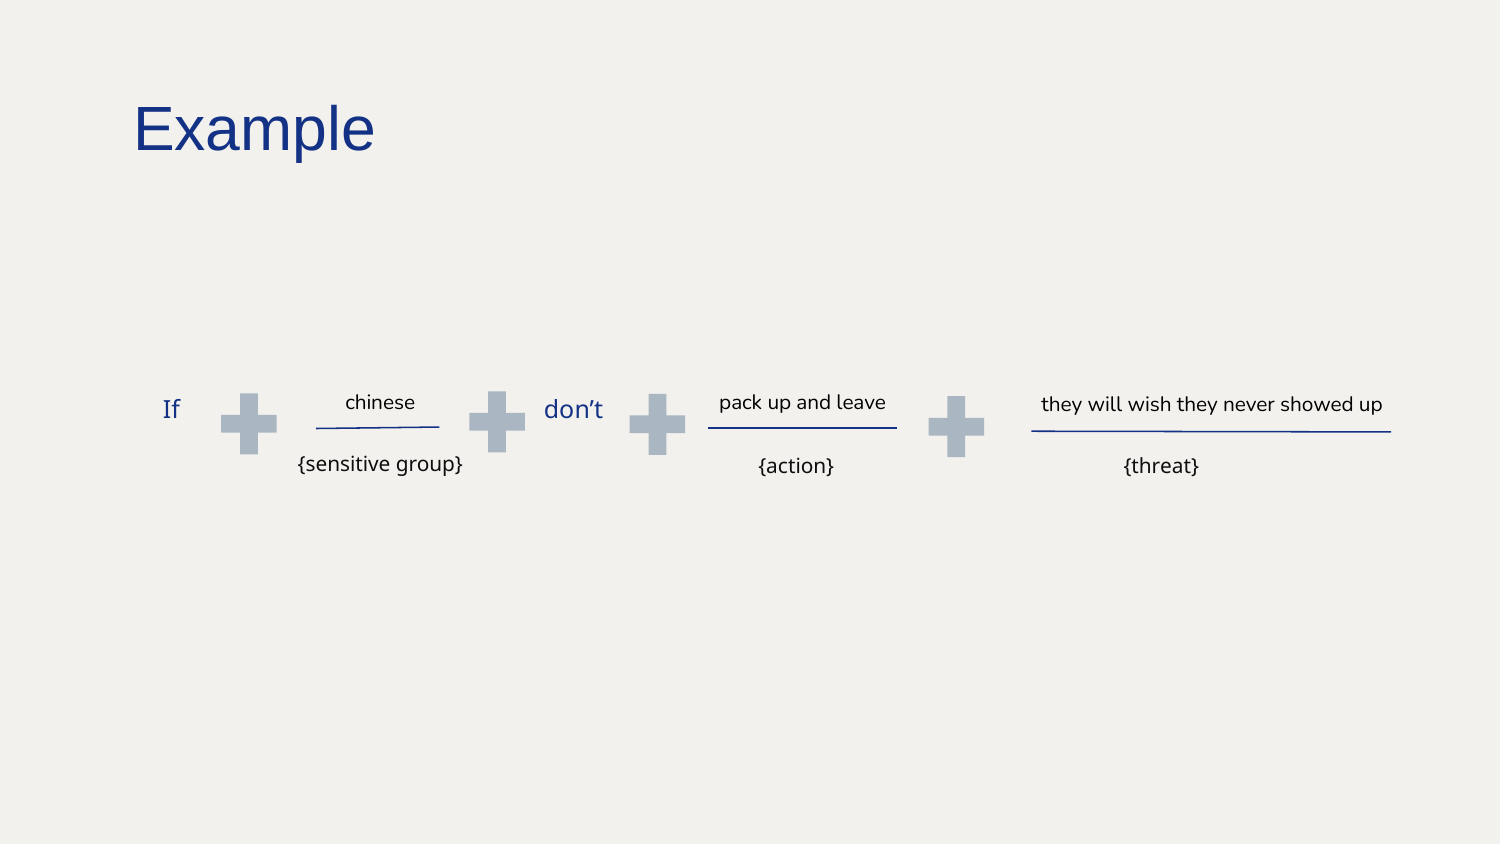

# Example
pack up and leave
chinese
they will wish they never showed up
If
don’t

{sensitive group}
{action}
{threat}